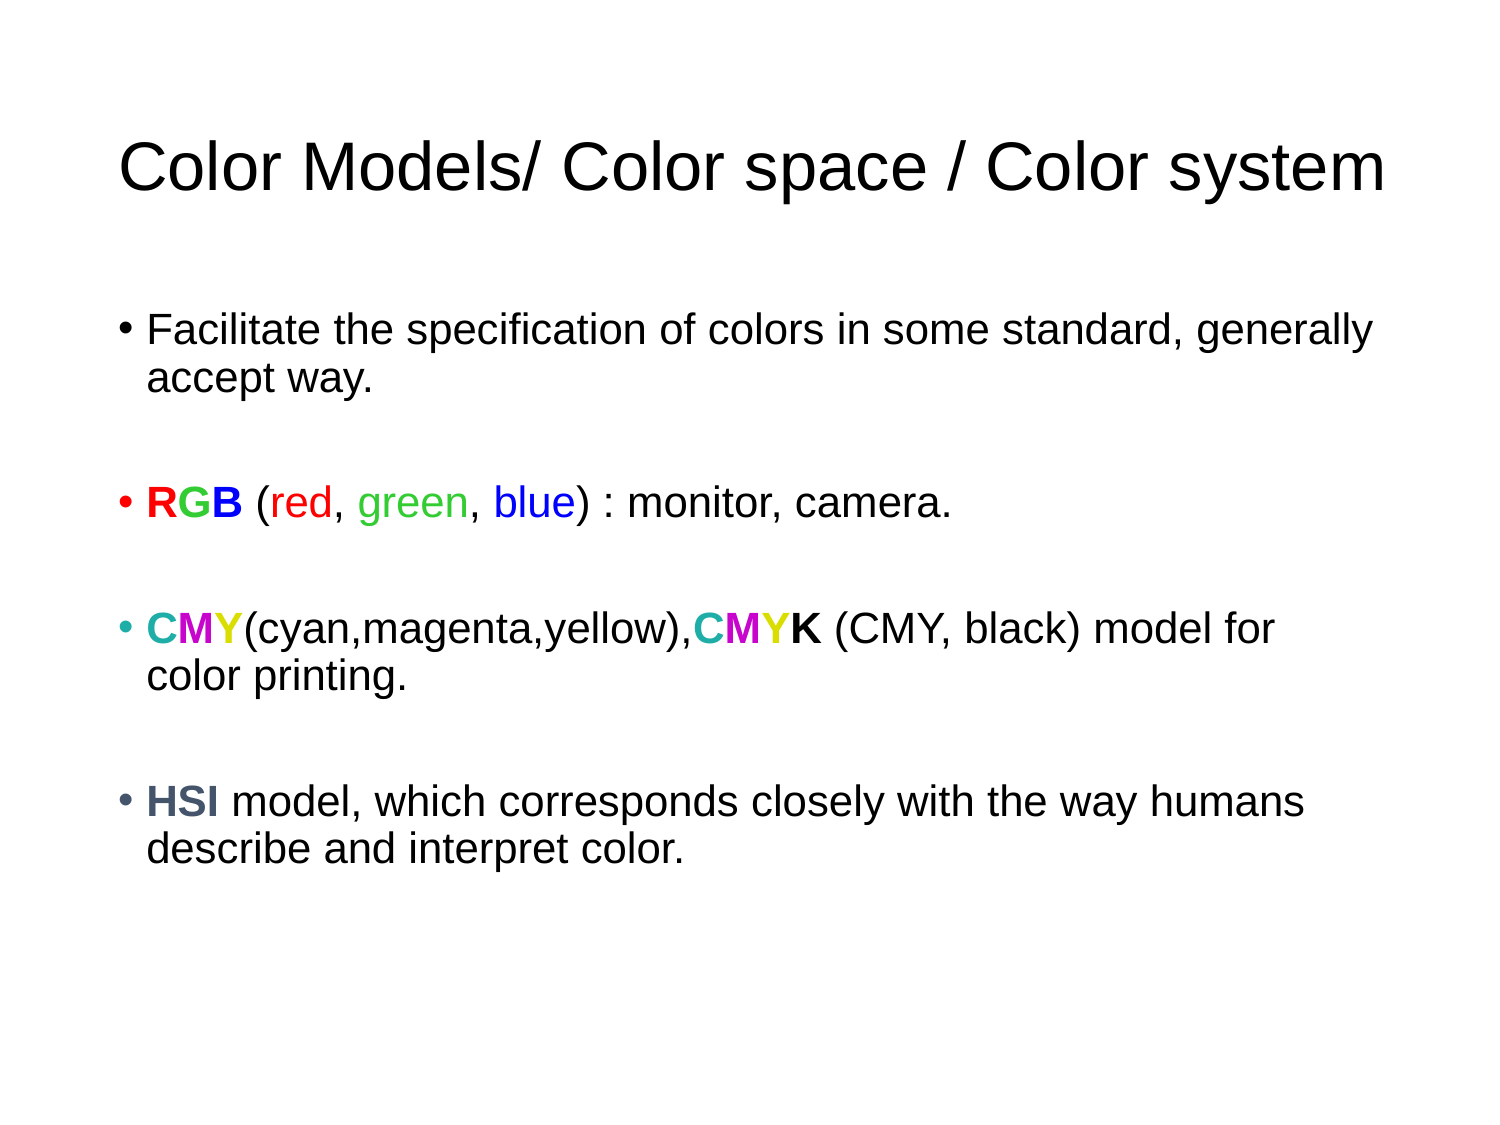

# Color Models/ Color space / Color system
Facilitate the specification of colors in some standard, generally accept way.

RGB (red, green, blue) : monitor, camera.

CMY(cyan,magenta,yellow),CMYK (CMY, black) model for color printing.

HSI model, which corresponds closely with the way humans describe and interpret color.